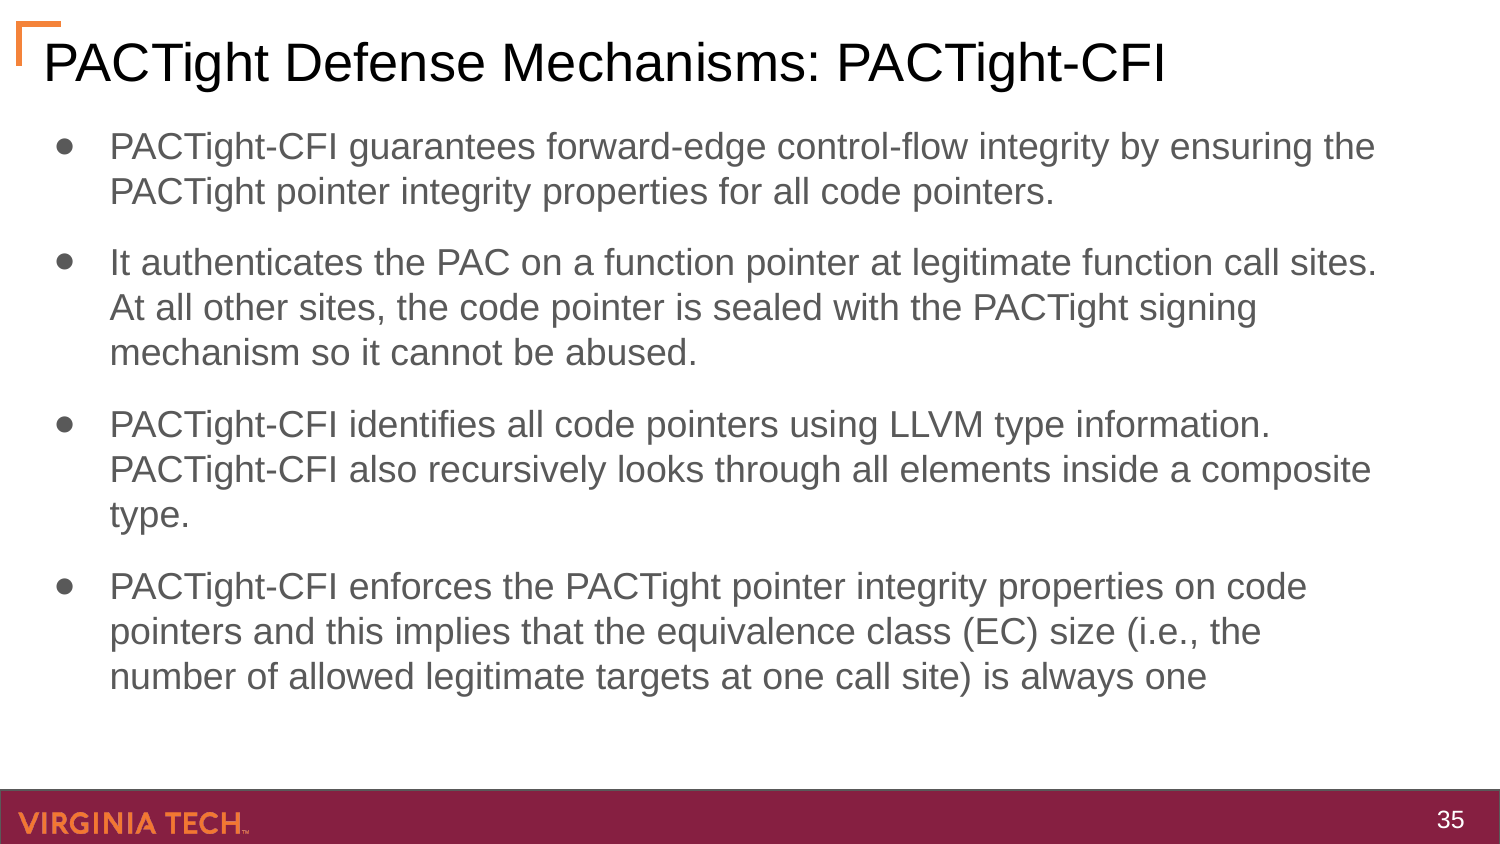

# PACTight Defense Mechanisms: PACTight-CFI
PACTight-CFI guarantees forward-edge control-flow integrity by ensuring the PACTight pointer integrity properties for all code pointers.

It authenticates the PAC on a function pointer at legitimate function call sites. At all other sites, the code pointer is sealed with the PACTight signing mechanism so it cannot be abused.

PACTight-CFI identifies all code pointers using LLVM type information. PACTight-CFI also recursively looks through all elements inside a composite type.

PACTight-CFI enforces the PACTight pointer integrity properties on code pointers and this implies that the equivalence class (EC) size (i.e., the number of allowed legitimate targets at one call site) is always one
35